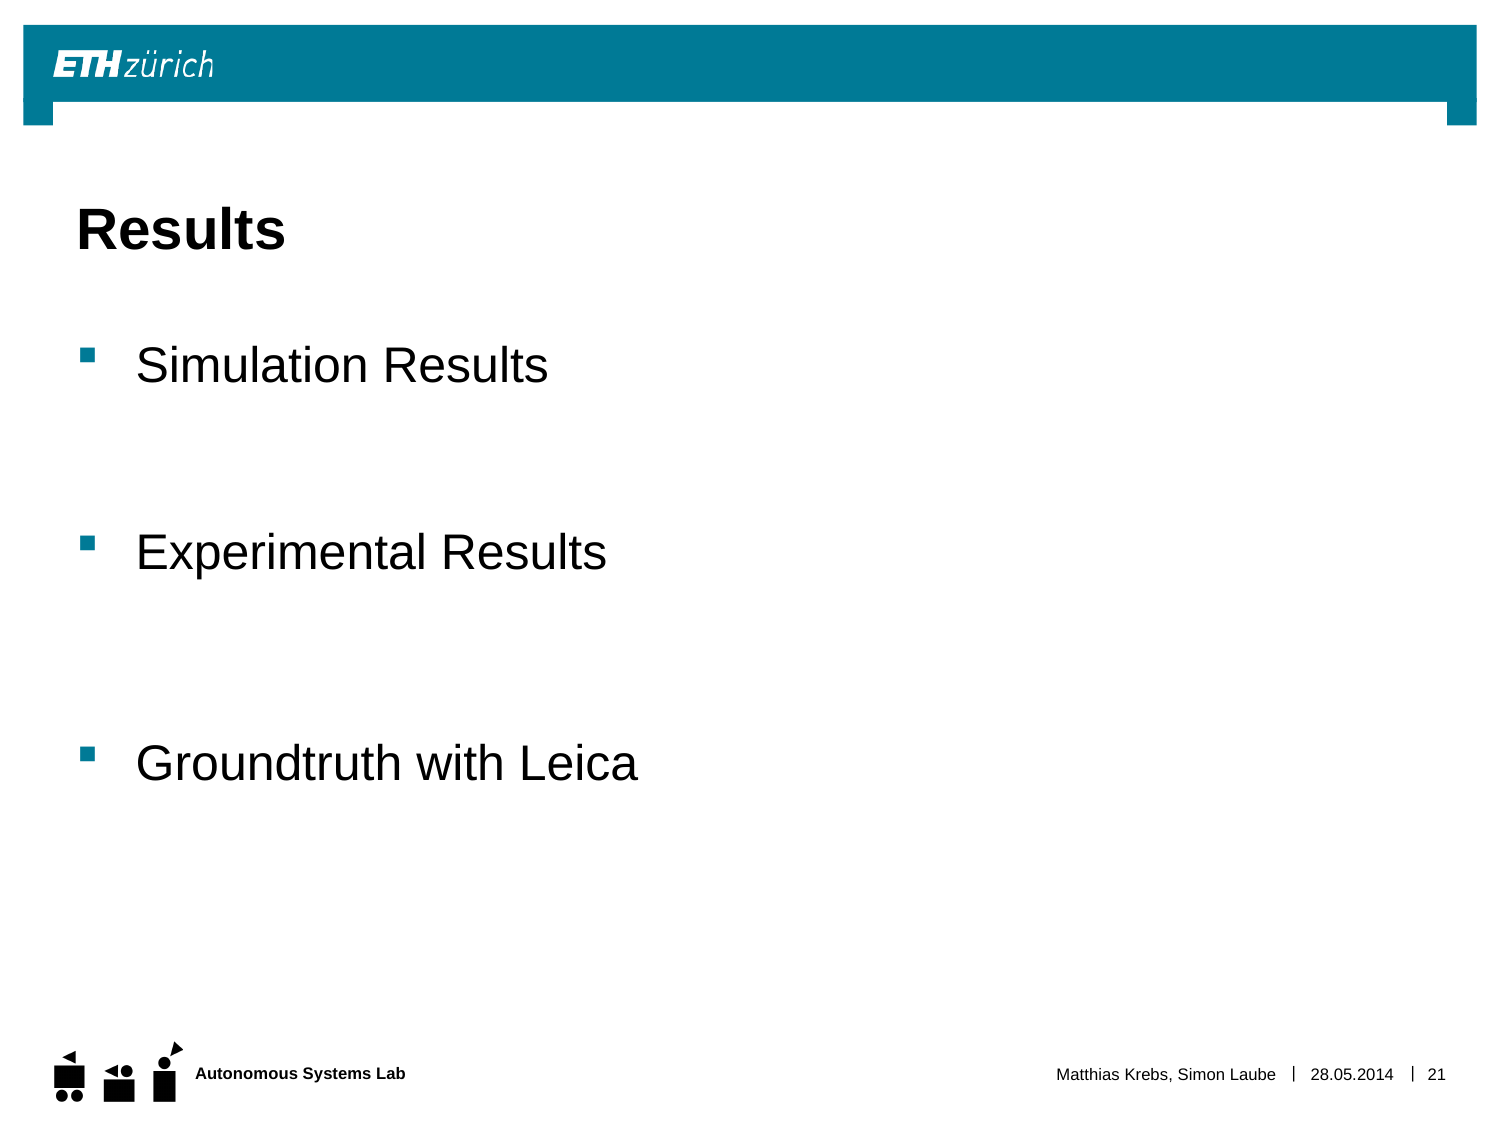

# Results
Simulation Results

Experimental Results

Groundtruth with Leica

Matthias Krebs, Simon Laube
28.05.2014
21